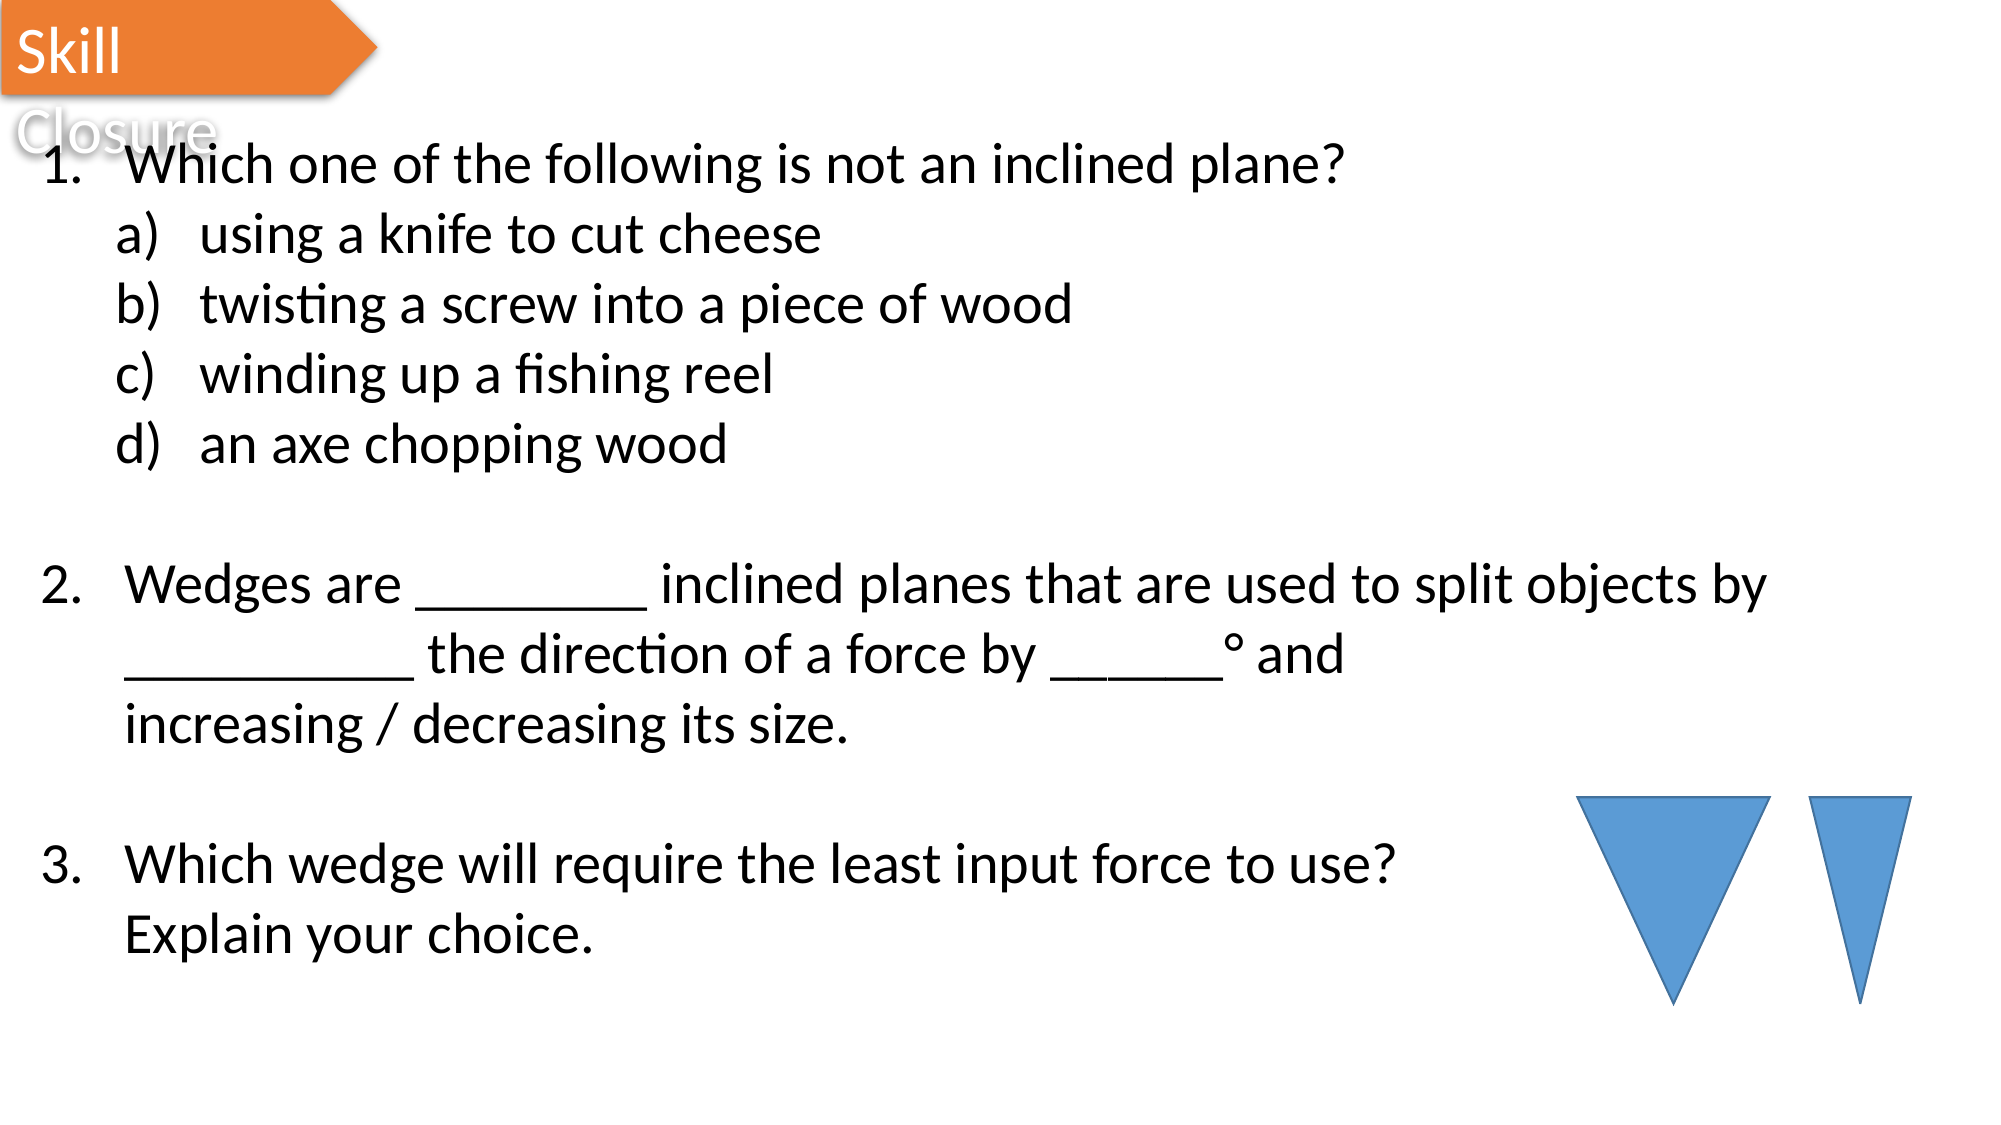

Skill Closure
Which one of the following is not an inclined plane?
using a knife to cut cheese
twisting a screw into a piece of wood
winding up a fishing reel
an axe chopping wood

Wedges are ________ inclined planes that are used to split objects by __________ the direction of a force by ______° and
increasing / decreasing its size.

Which wedge will require the least input force to use?
Explain your choice.